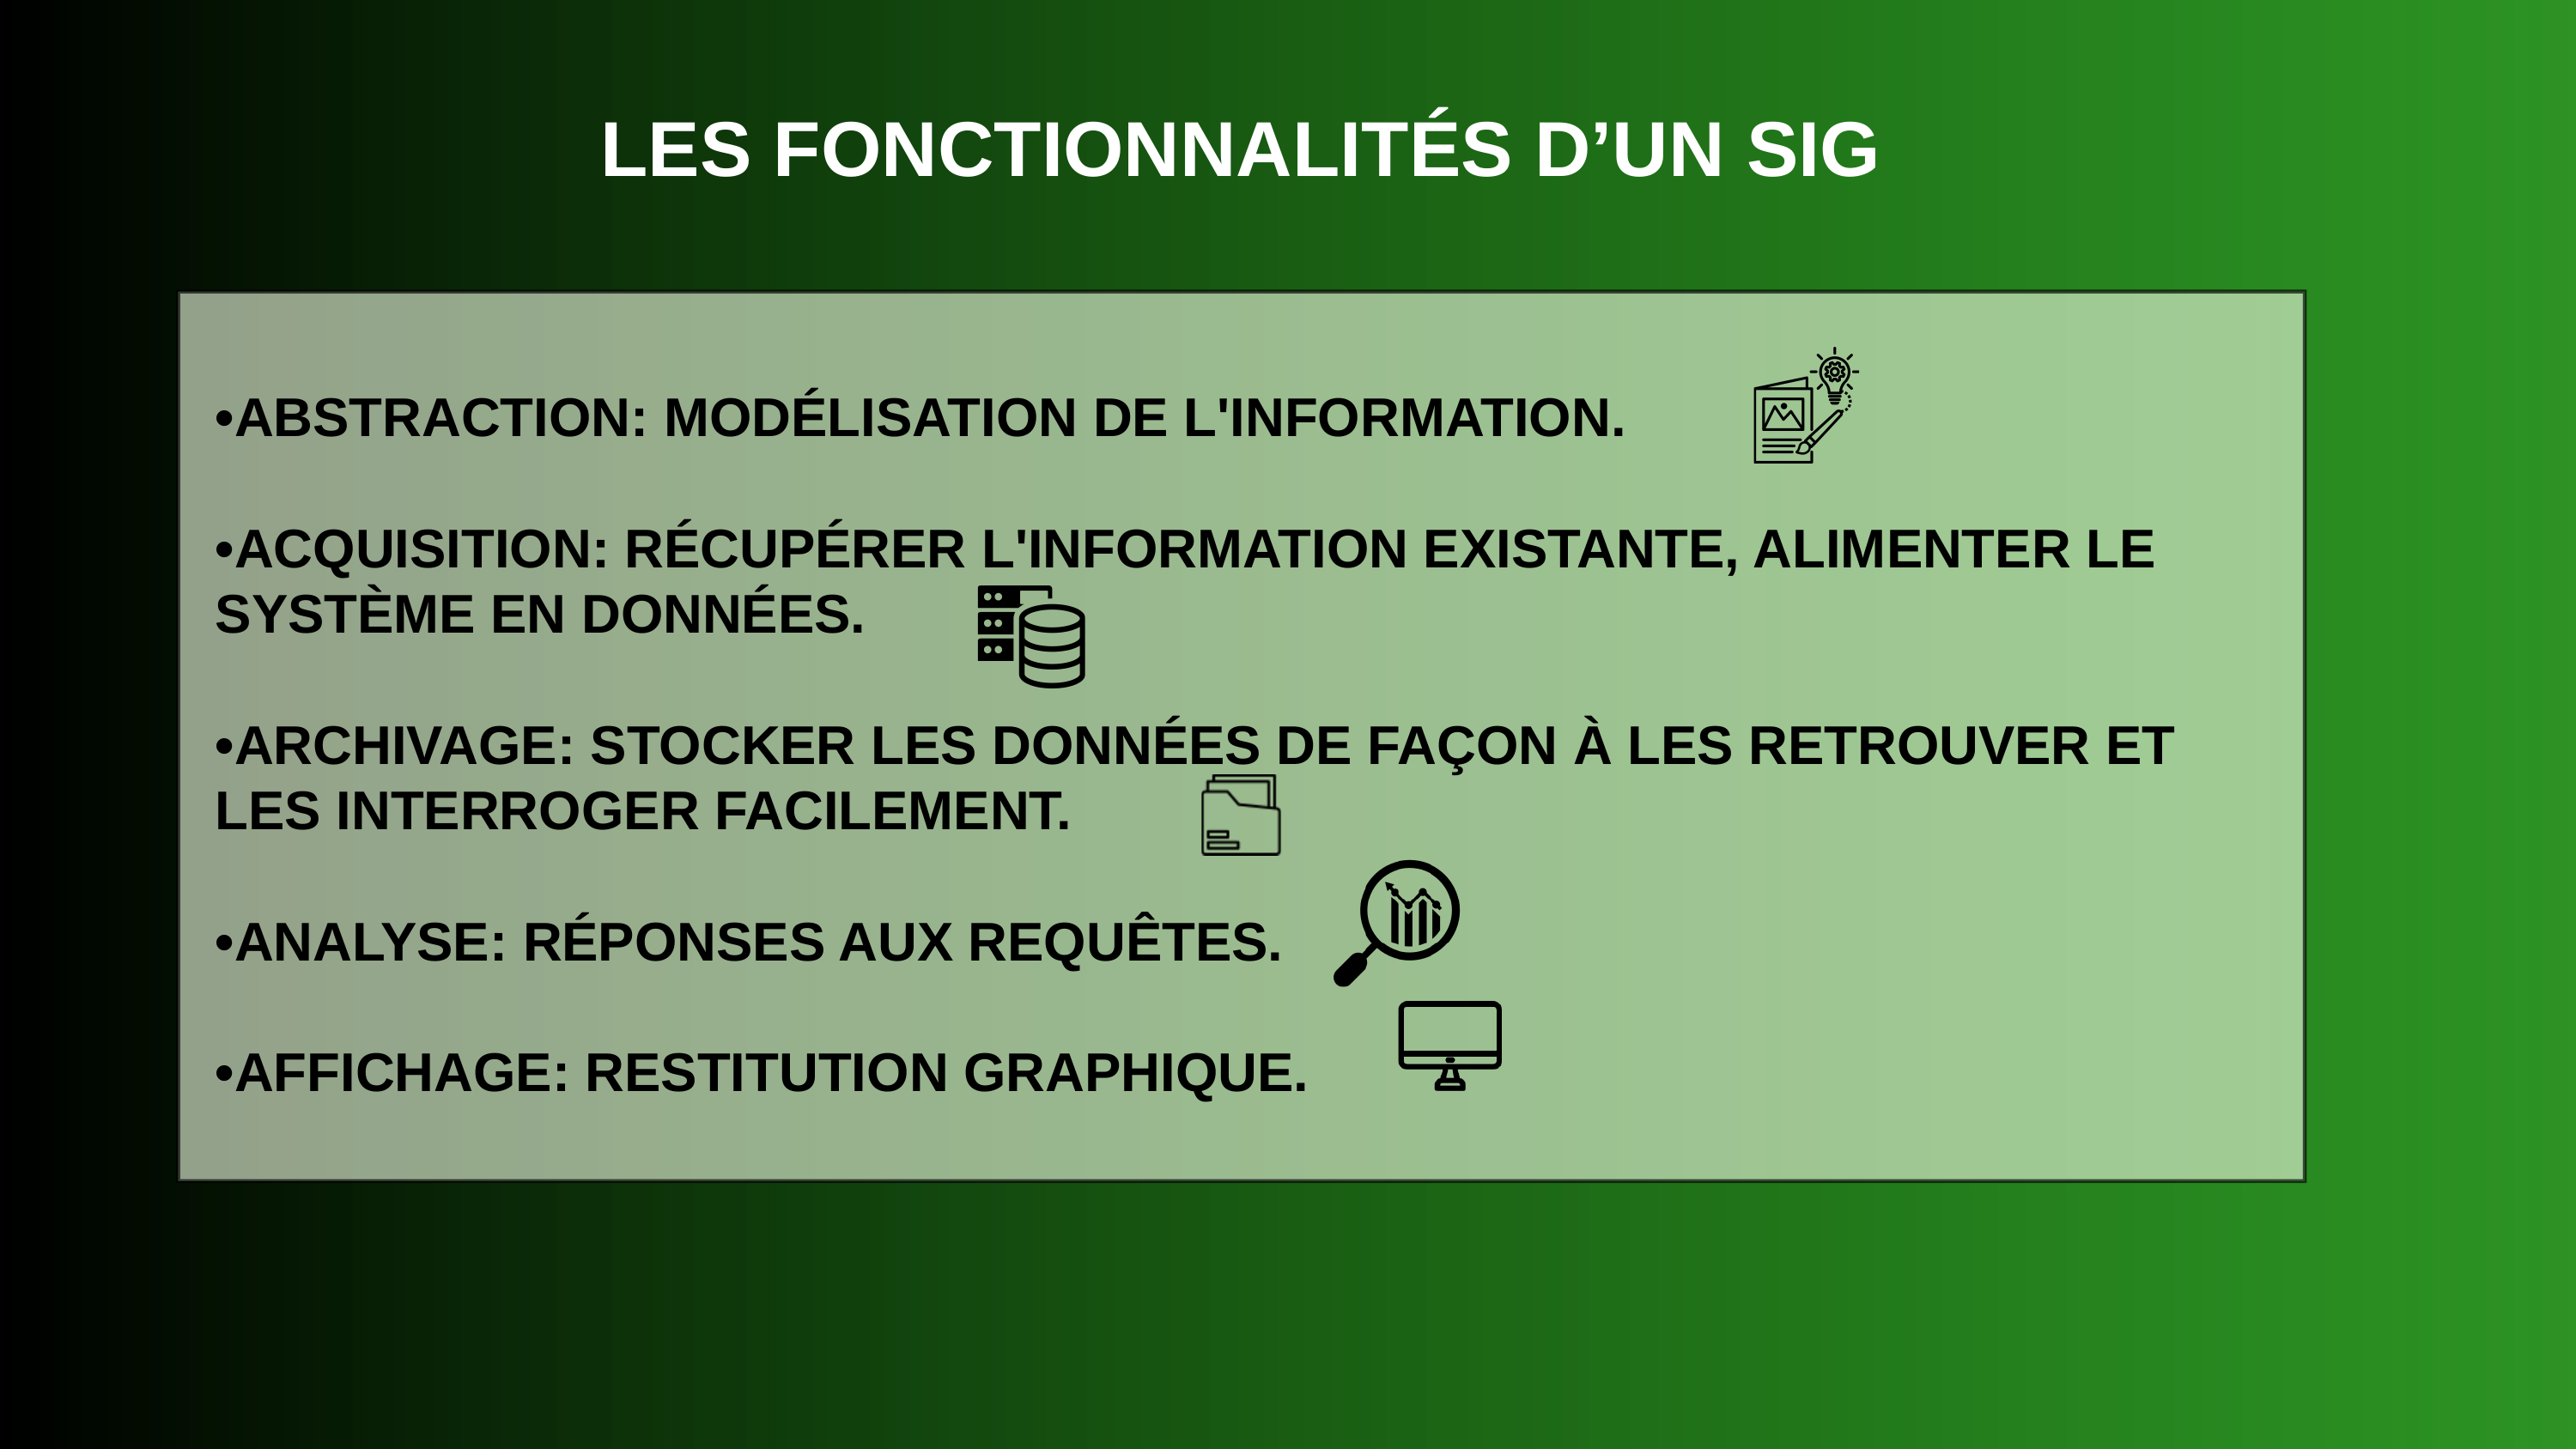

LES FONCTIONNALITÉS D’UN SIG

•ABSTRACTION: MODÉLISATION DE L'INFORMATION.

•ACQUISITION: RÉCUPÉRER L'INFORMATION EXISTANTE, ALIMENTER LE SYSTÈME EN DONNÉES.

•ARCHIVAGE: STOCKER LES DONNÉES DE FAÇON À LES RETROUVER ET LES INTERROGER FACILEMENT.

•ANALYSE: RÉPONSES AUX REQUÊTES.

•AFFICHAGE: RESTITUTION GRAPHIQUE.